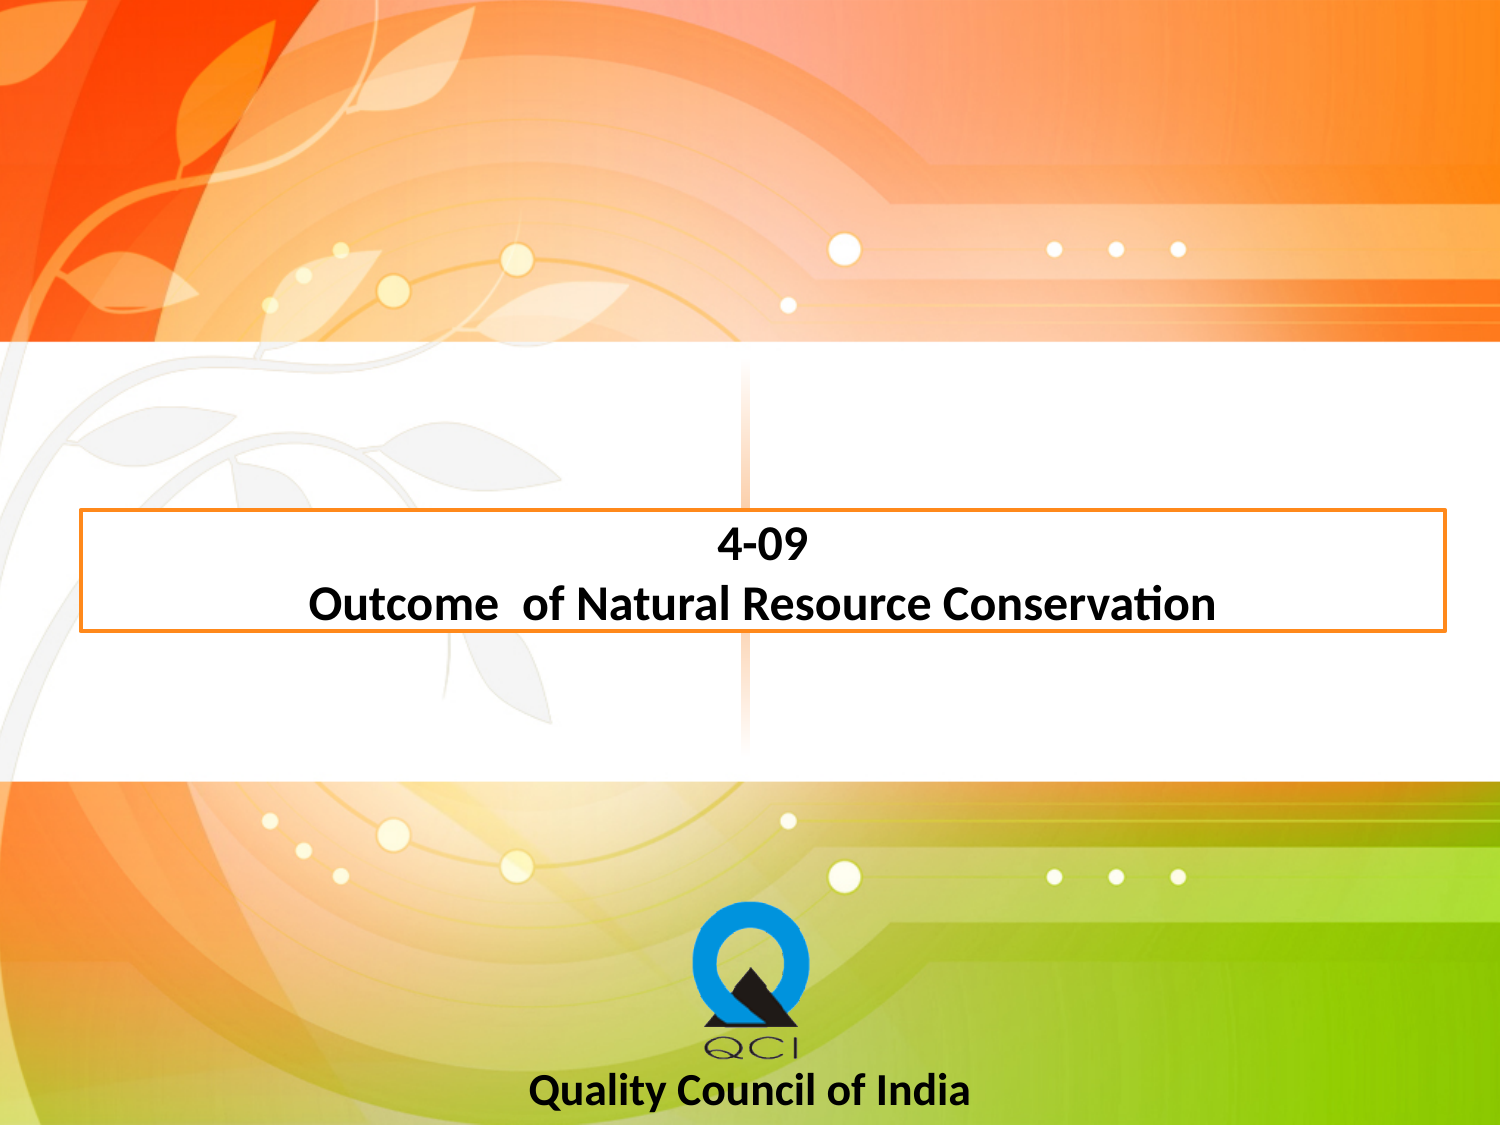

# 4-09 Outcome  of Natural Resource Conservation